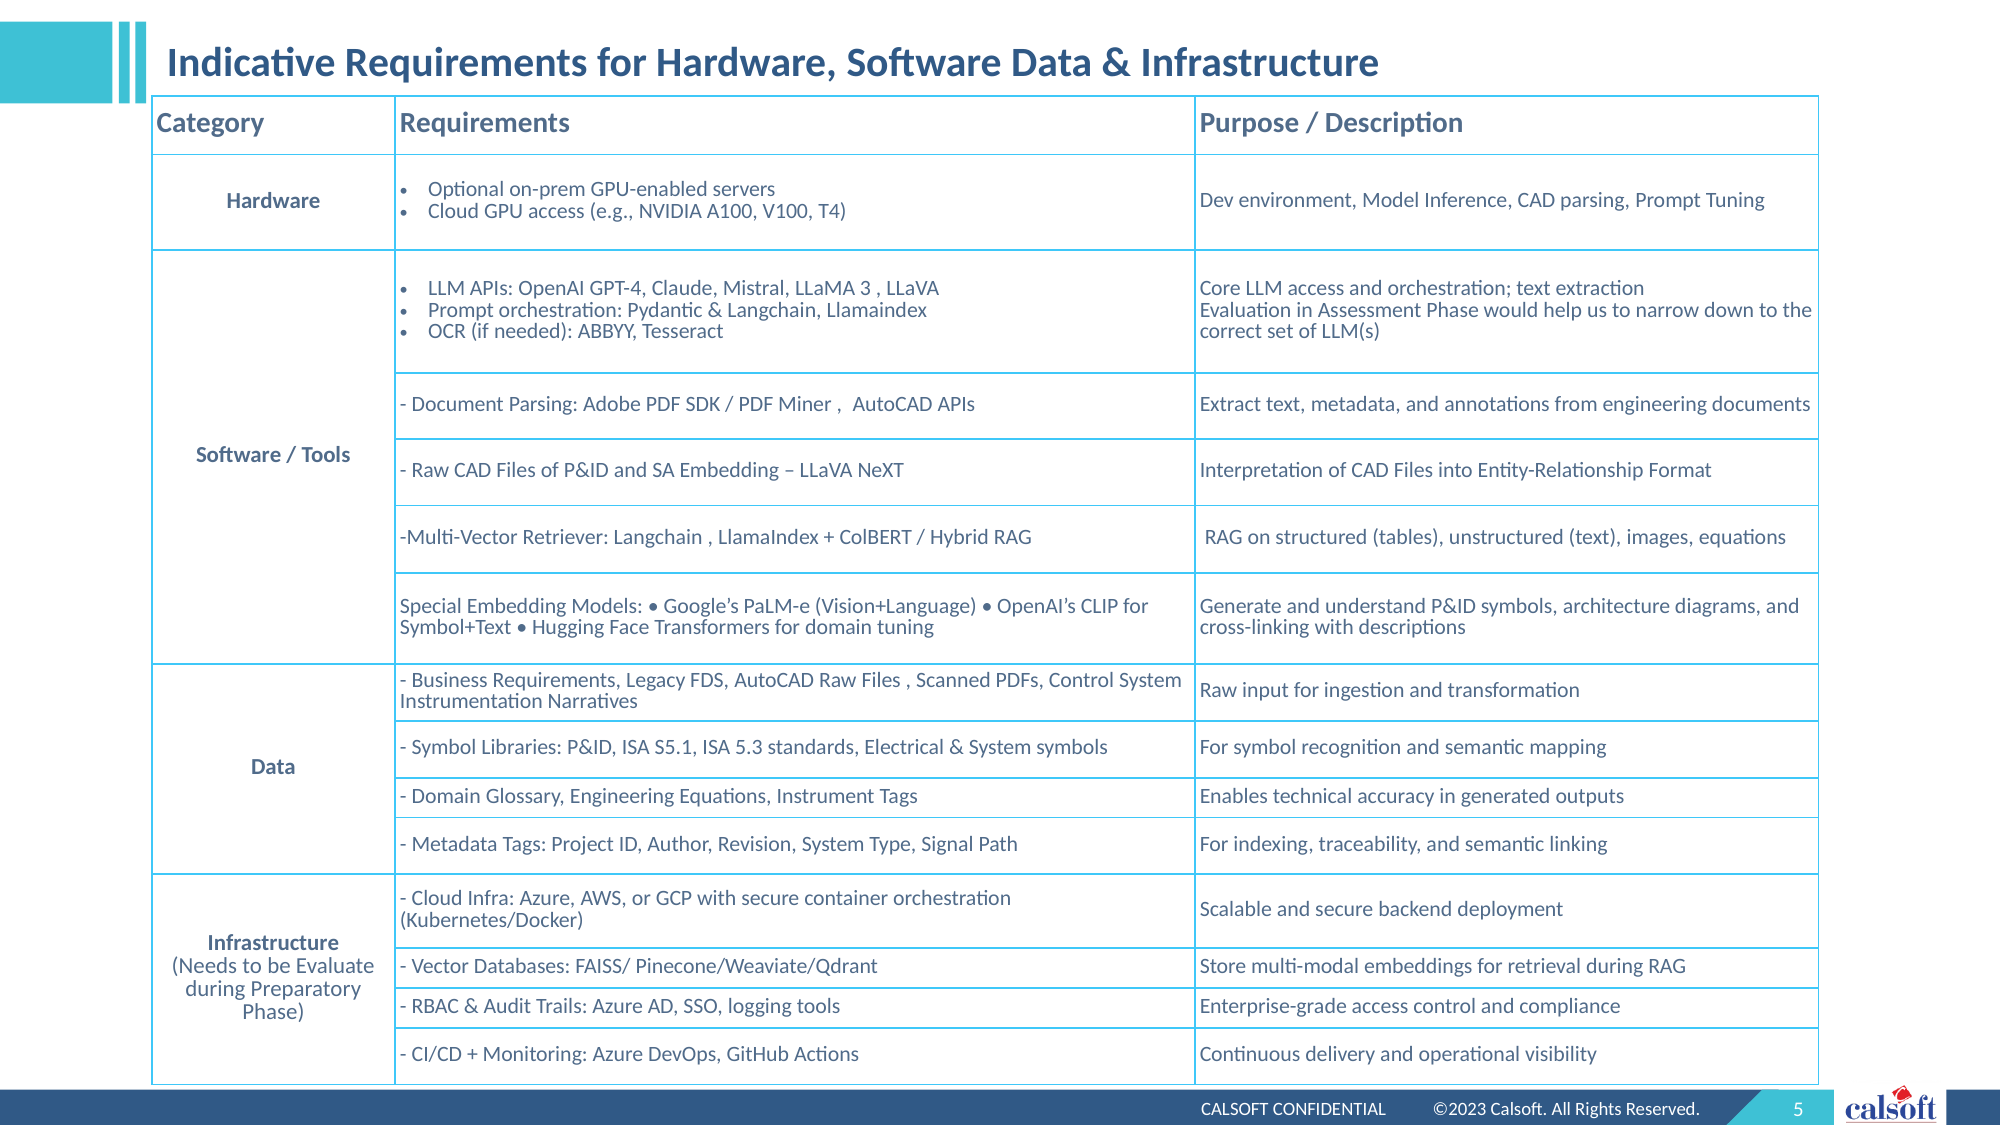

# Indicative Requirements for Hardware, Software Data & Infrastructure
| Category | Requirements | Purpose / Description |
| --- | --- | --- |
| Hardware | Optional on-prem GPU-enabled servers Cloud GPU access (e.g., NVIDIA A100, V100, T4) | Dev environment, Model Inference, CAD parsing, Prompt Tuning |
| Software / Tools | LLM APIs: OpenAI GPT-4, Claude, Mistral, LLaMA 3 , LLaVA Prompt orchestration: Pydantic & Langchain, Llamaindex OCR (if needed): ABBYY, Tesseract | Core LLM access and orchestration; text extraction Evaluation in Assessment Phase would help us to narrow down to the correct set of LLM(s) |
|  | - Document Parsing: Adobe PDF SDK / PDF Miner ,  AutoCAD APIs | Extract text, metadata, and annotations from engineering documents |
|  | - Raw CAD Files of P&ID and SA Embedding – LLaVA NeXT | Interpretation of CAD Files into Entity-Relationship Format |
|  | -Multi-Vector Retriever: Langchain , LlamaIndex + ColBERT / Hybrid RAG | RAG on structured (tables), unstructured (text), images, equations |
|  | Special Embedding Models: • Google’s PaLM-e (Vision+Language) • OpenAI’s CLIP for Symbol+Text • Hugging Face Transformers for domain tuning | Generate and understand P&ID symbols, architecture diagrams, and cross-linking with descriptions |
| Data | - Business Requirements, Legacy FDS, AutoCAD Raw Files , Scanned PDFs, Control System Instrumentation Narratives | Raw input for ingestion and transformation |
|  | - Symbol Libraries: P&ID, ISA S5.1, ISA 5.3 standards, Electrical & System symbols | For symbol recognition and semantic mapping |
|  | - Domain Glossary, Engineering Equations, Instrument Tags | Enables technical accuracy in generated outputs |
|  | - Metadata Tags: Project ID, Author, Revision, System Type, Signal Path | For indexing, traceability, and semantic linking |
| Infrastructure (Needs to be Evaluate during Preparatory Phase) | - Cloud Infra: Azure, AWS, or GCP with secure container orchestration (Kubernetes/Docker) | Scalable and secure backend deployment |
|  | - Vector Databases: FAISS/ Pinecone/Weaviate/Qdrant | Store multi-modal embeddings for retrieval during RAG |
|  | - RBAC & Audit Trails: Azure AD, SSO, logging tools | Enterprise-grade access control and compliance |
|  | - CI/CD + Monitoring: Azure DevOps, GitHub Actions | Continuous delivery and operational visibility |
CALSOFT CONFIDENTIAL           ©2023 Calsoft. All Rights Reserved.
5